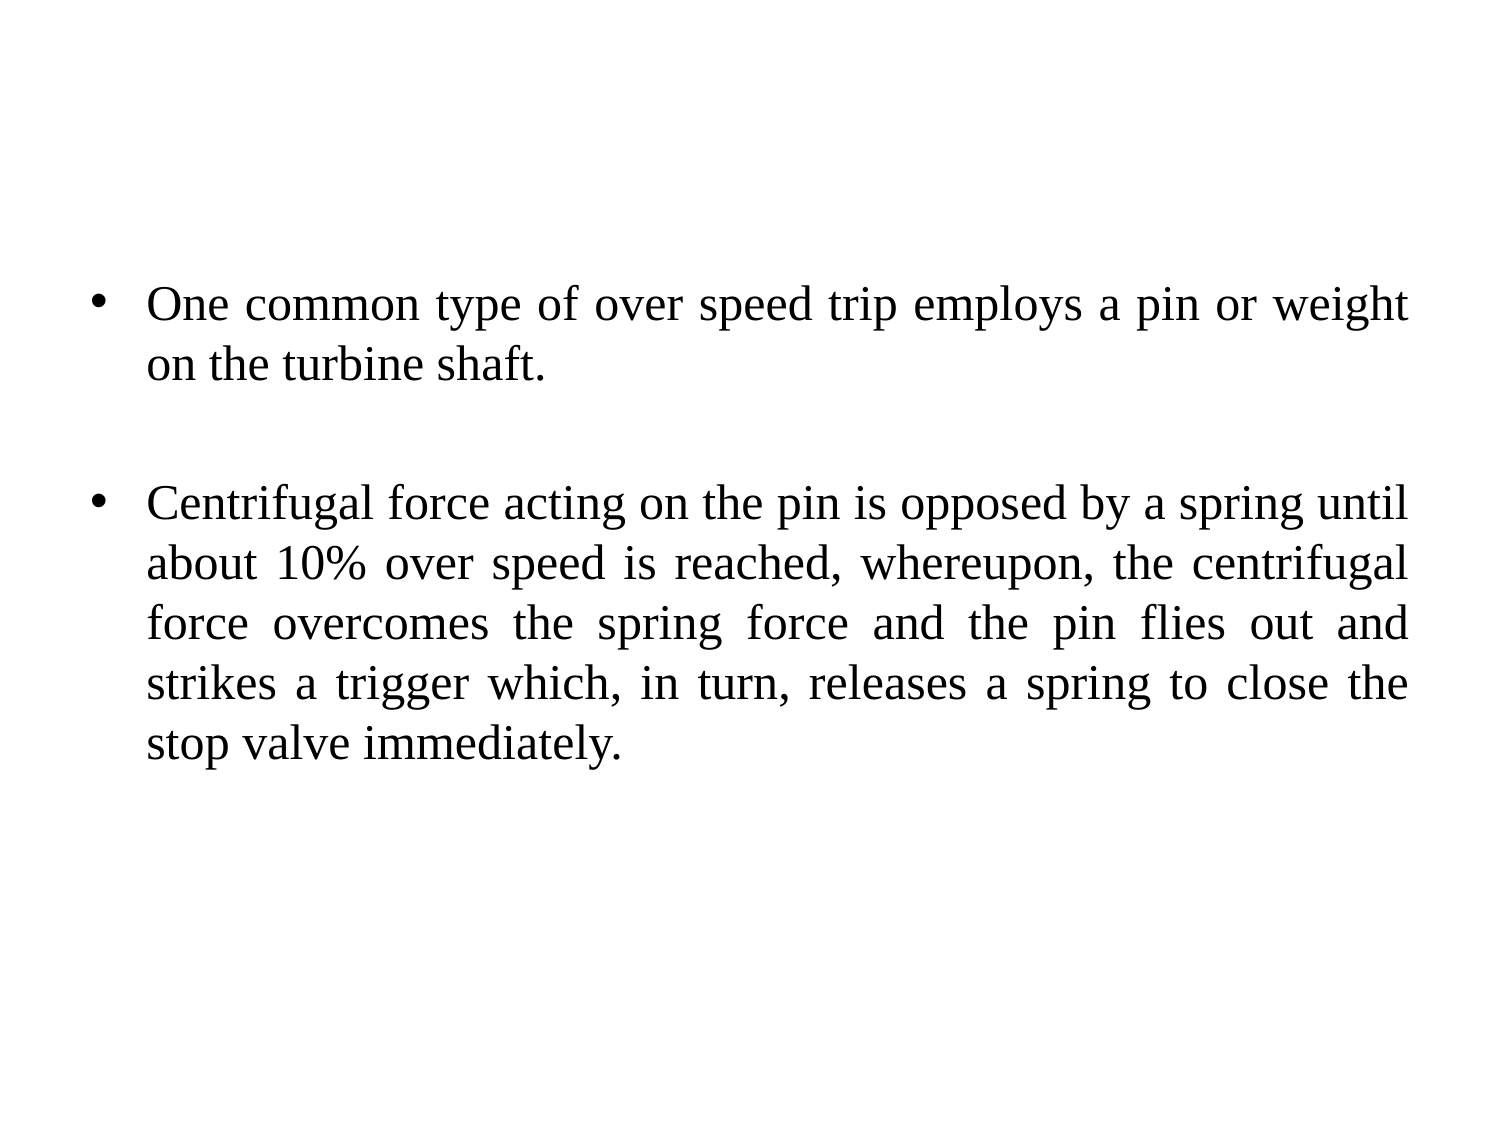

One common type of over speed trip employs a pin or weight on the turbine shaft.

Centrifugal force acting on the pin is opposed by a spring until about 10% over speed is reached, whereupon, the centrifugal force overcomes the spring force and the pin flies out and strikes a trigger which, in turn, releases a spring to close the stop valve immediately.